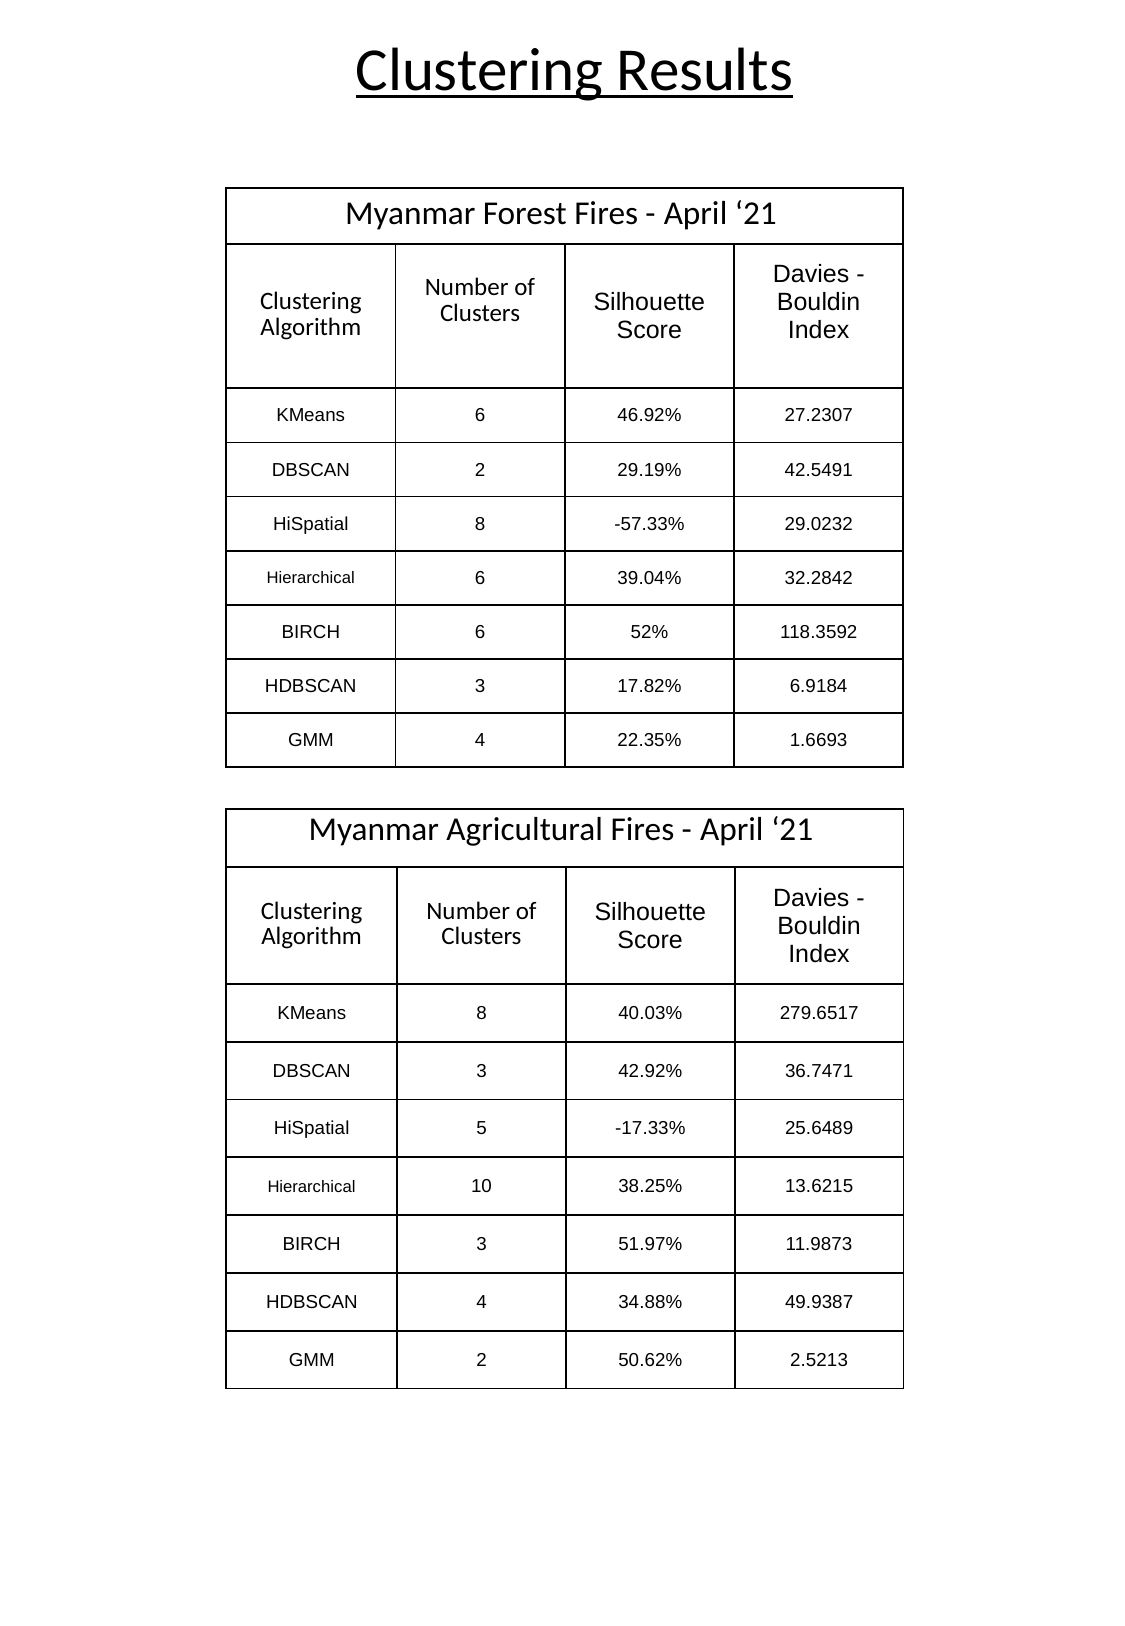

Clustering Results
| Myanmar Forest Fires - April ‘21 |  |  |  |
| --- | --- | --- | --- |
| Clustering Algorithm | Number of Clusters | Silhouette Score | Davies - Bouldin Index |
| KMeans | 6 | 46.92% | 27.2307 |
| DBSCAN | 2 | 29.19% | 42.5491 |
| HiSpatial | 8 | -57.33% | 29.0232 |
| Hierarchical | 6 | 39.04% | 32.2842 |
| BIRCH | 6 | 52% | 118.3592 |
| HDBSCAN | 3 | 17.82% | 6.9184 |
| GMM | 4 | 22.35% | 1.6693 |
| Myanmar Agricultural Fires - April ‘21 |  |  |  |
| --- | --- | --- | --- |
| Clustering Algorithm | Number of Clusters | Silhouette Score | Davies - Bouldin Index |
| KMeans | 8 | 40.03% | 279.6517 |
| DBSCAN | 3 | 42.92% | 36.7471 |
| HiSpatial | 5 | -17.33% | 25.6489 |
| Hierarchical | 10 | 38.25% | 13.6215 |
| BIRCH | 3 | 51.97% | 11.9873 |
| HDBSCAN | 4 | 34.88% | 49.9387 |
| GMM | 2 | 50.62% | 2.5213 |